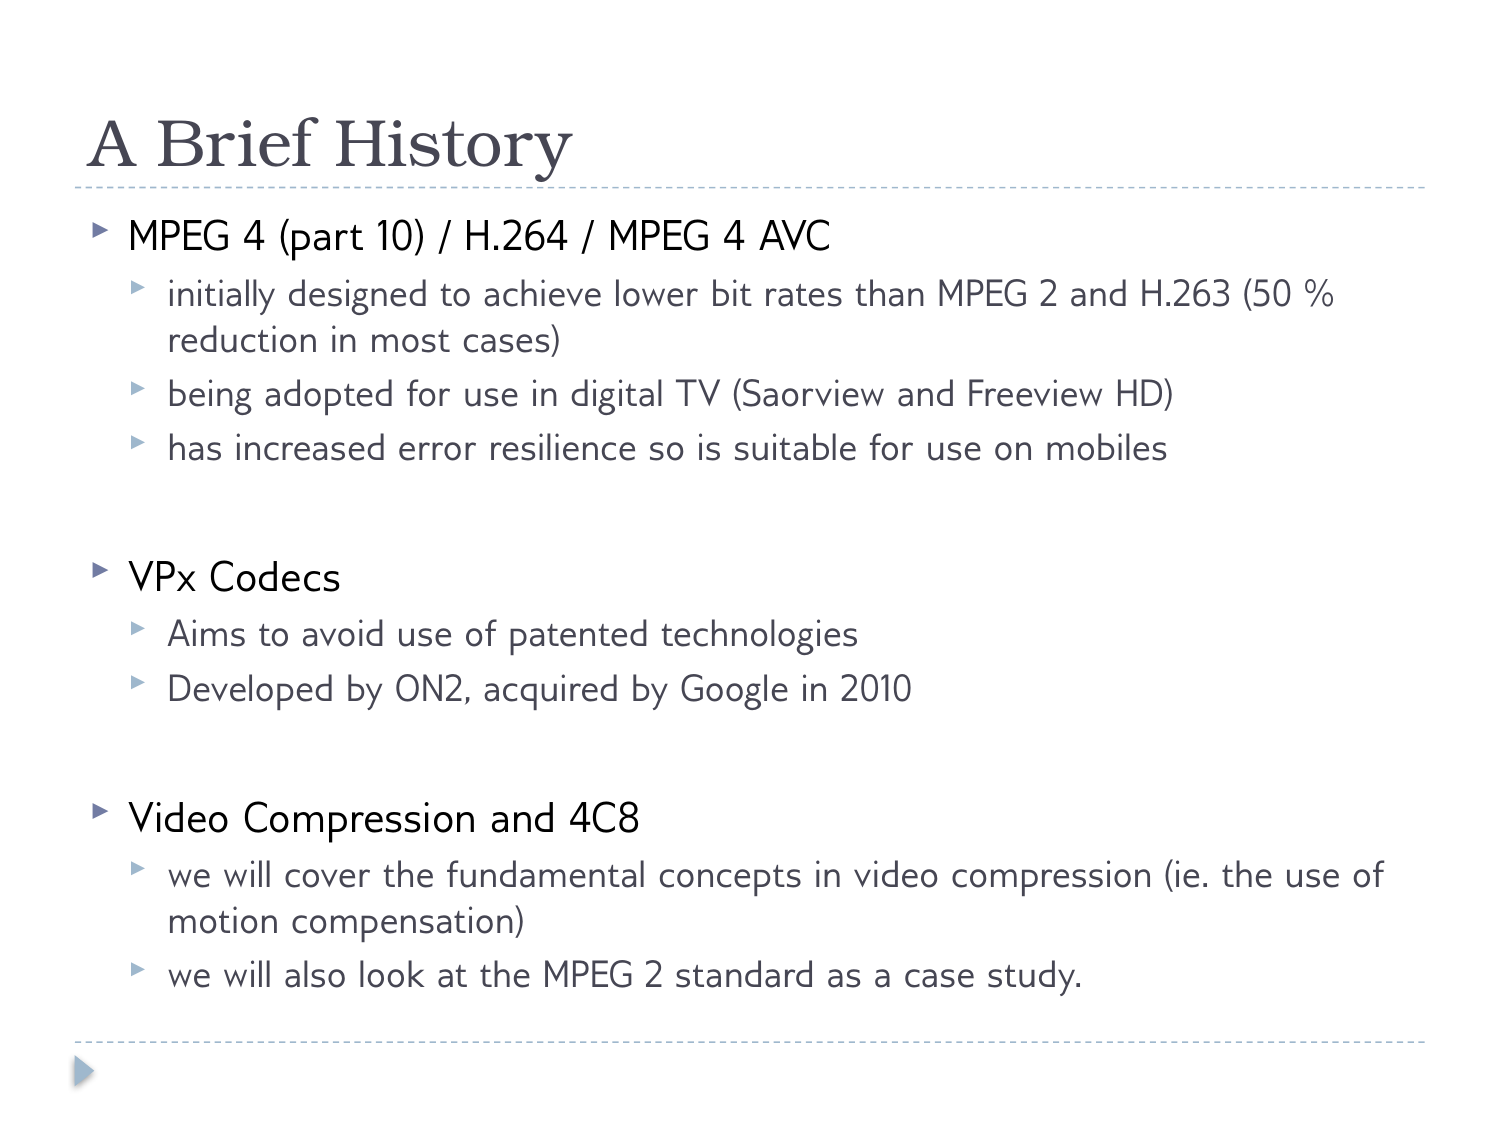

# A Brief History
MPEG 4 (part 10) / H.264 / MPEG 4 AVC
initially designed to achieve lower bit rates than MPEG 2 and H.263 (50 % reduction in most cases)
being adopted for use in digital TV (Saorview and Freeview HD)
has increased error resilience so is suitable for use on mobiles

VPx Codecs
Aims to avoid use of patented technologies
Developed by ON2, acquired by Google in 2010

Video Compression and 4C8
we will cover the fundamental concepts in video compression (ie. the use of motion compensation)
we will also look at the MPEG 2 standard as a case study.